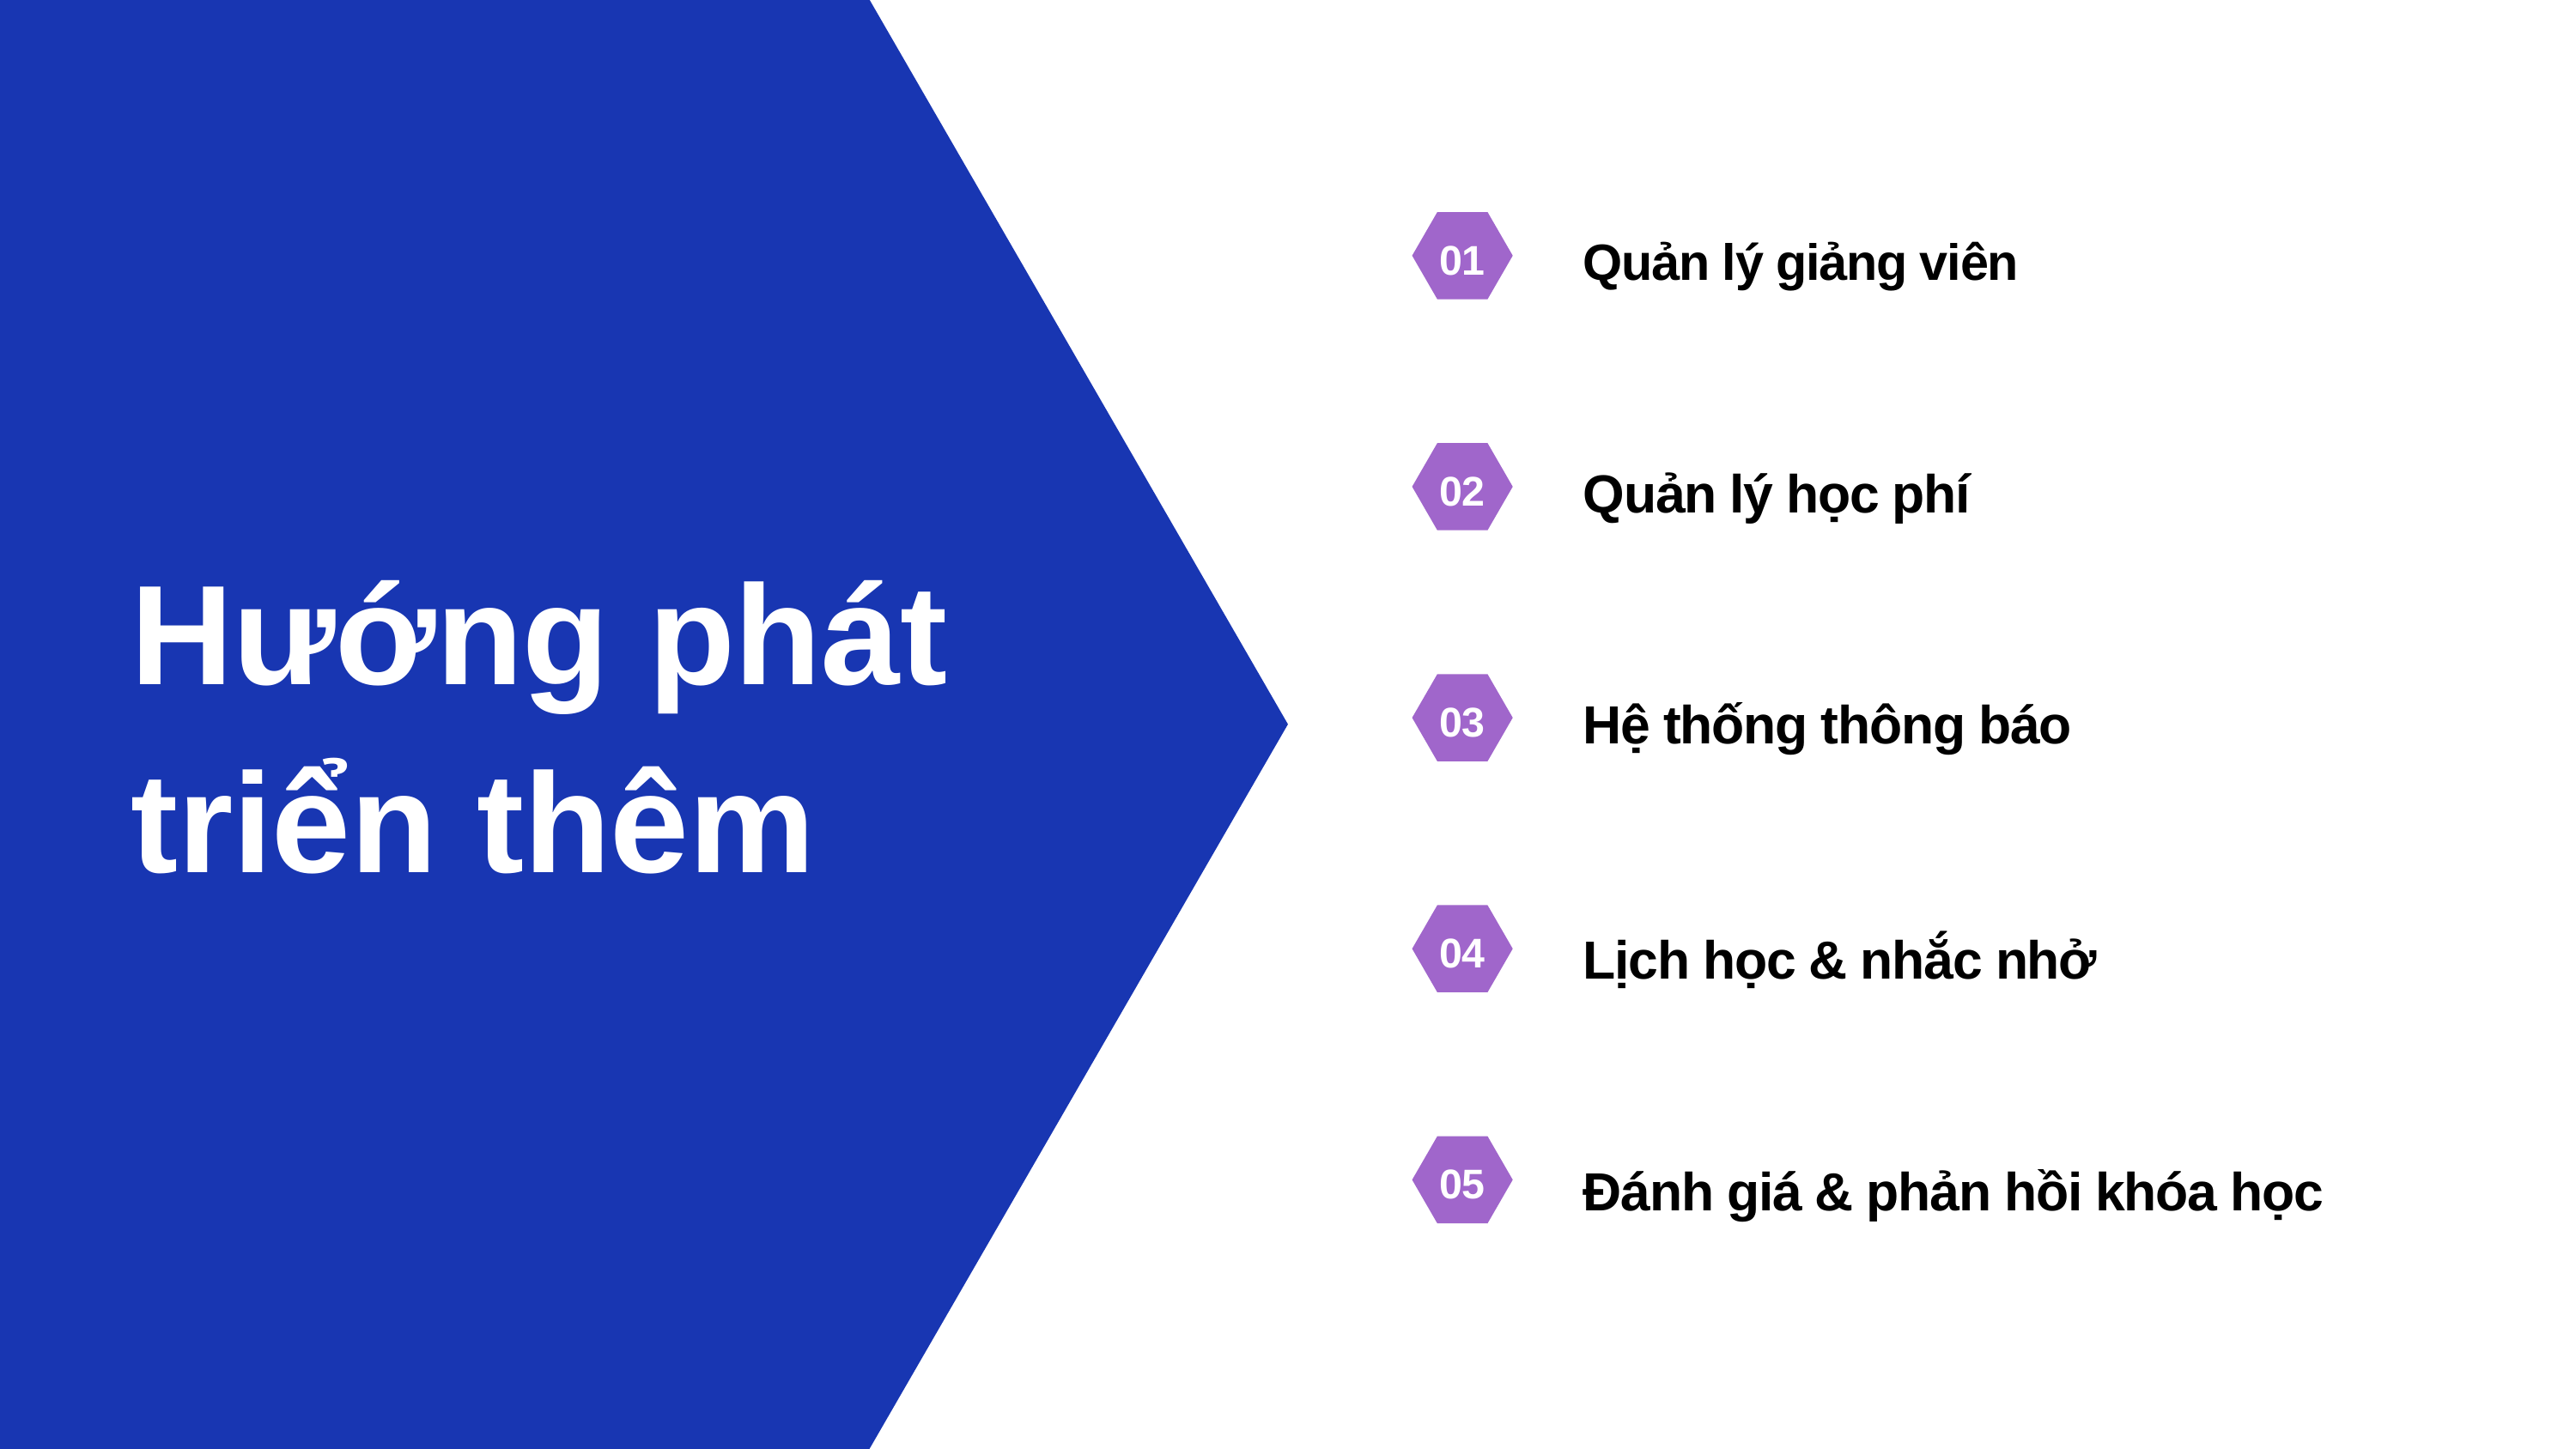

01
Quản lý giảng viên

02
Quản lý học phí
Hướng phát triển thêm

03
Hệ thống thông báo

04
Lịch học & nhắc nhở

05
Đánh giá & phản hồi khóa học